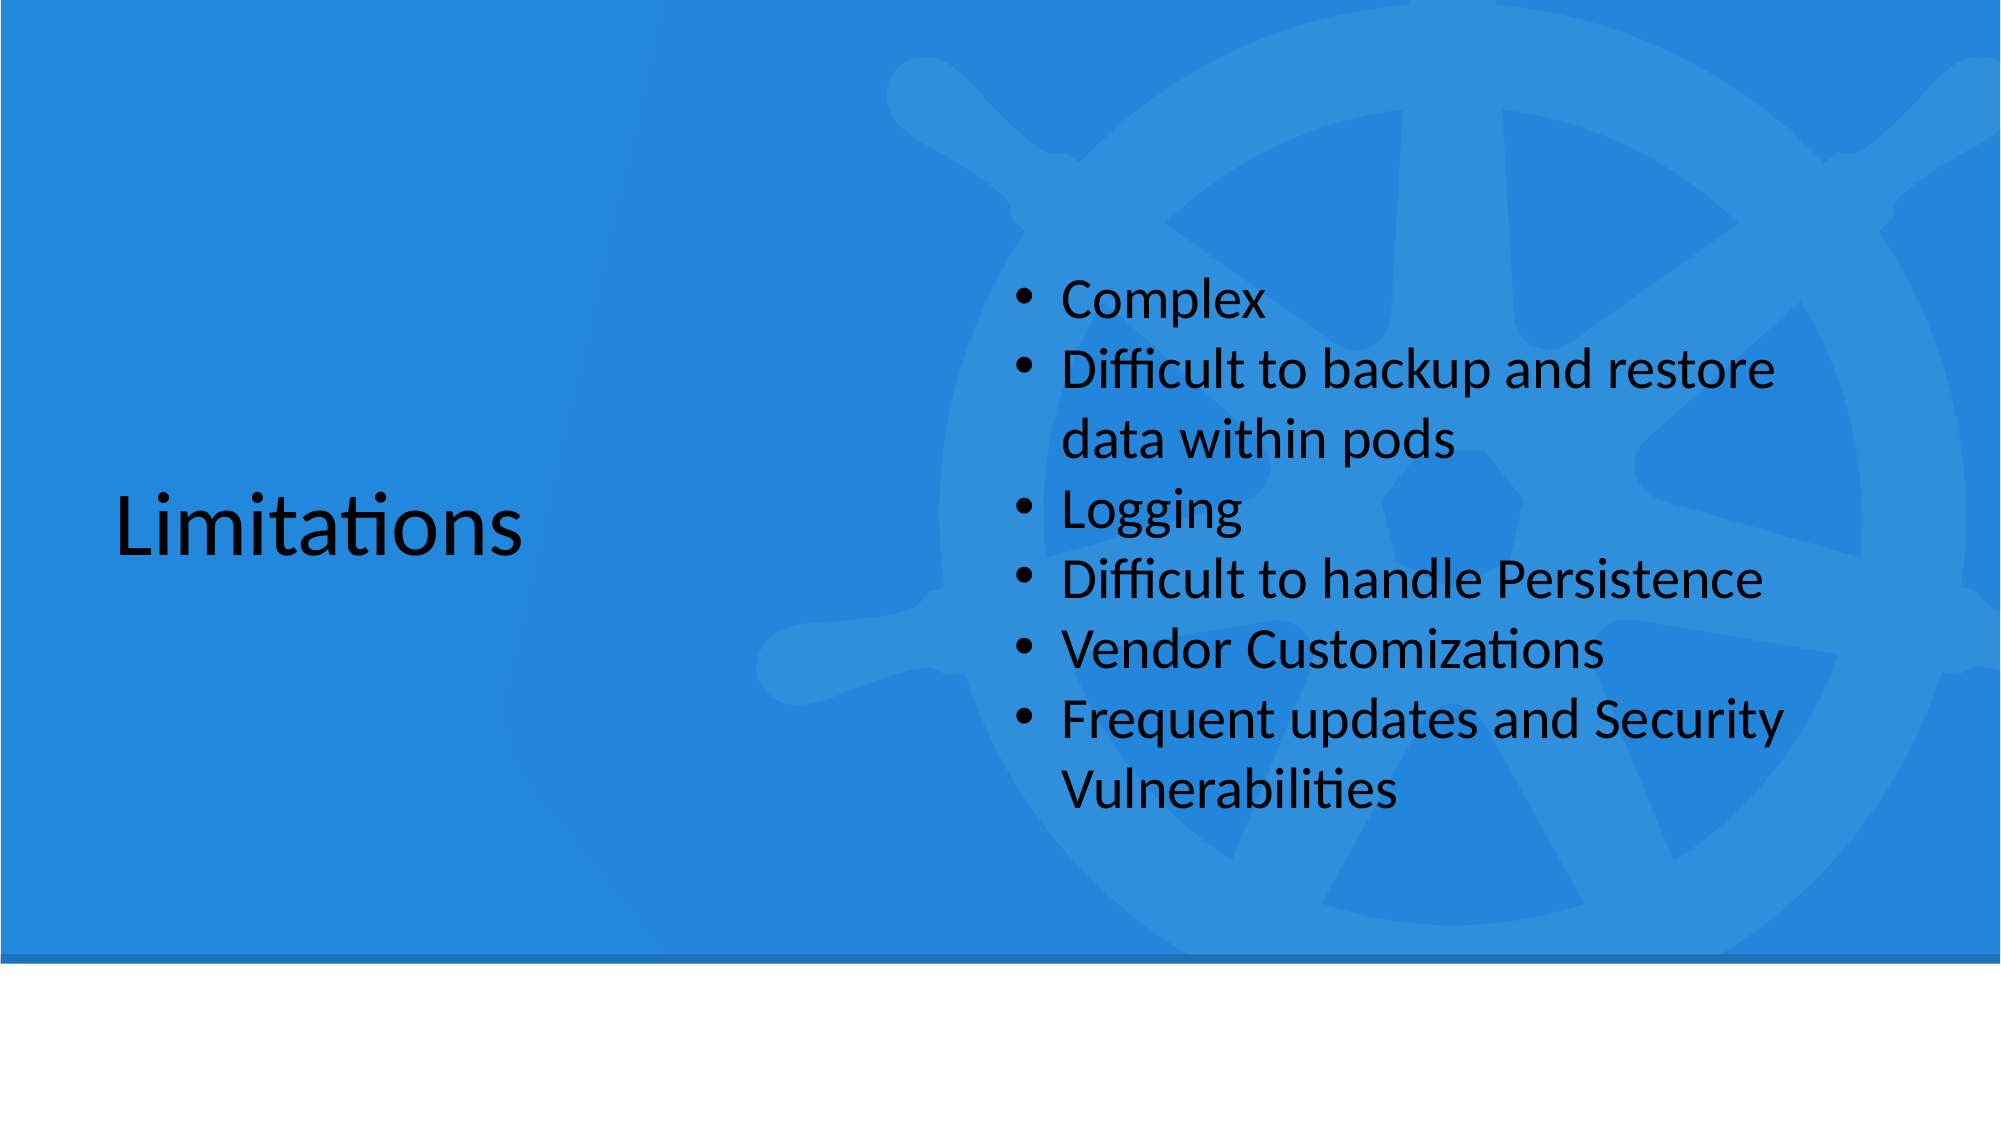

Complex
Difficult to backup and restore data within pods
Logging
Difficult to handle Persistence
Vendor Customizations
Frequent updates and Security Vulnerabilities
# Limitations